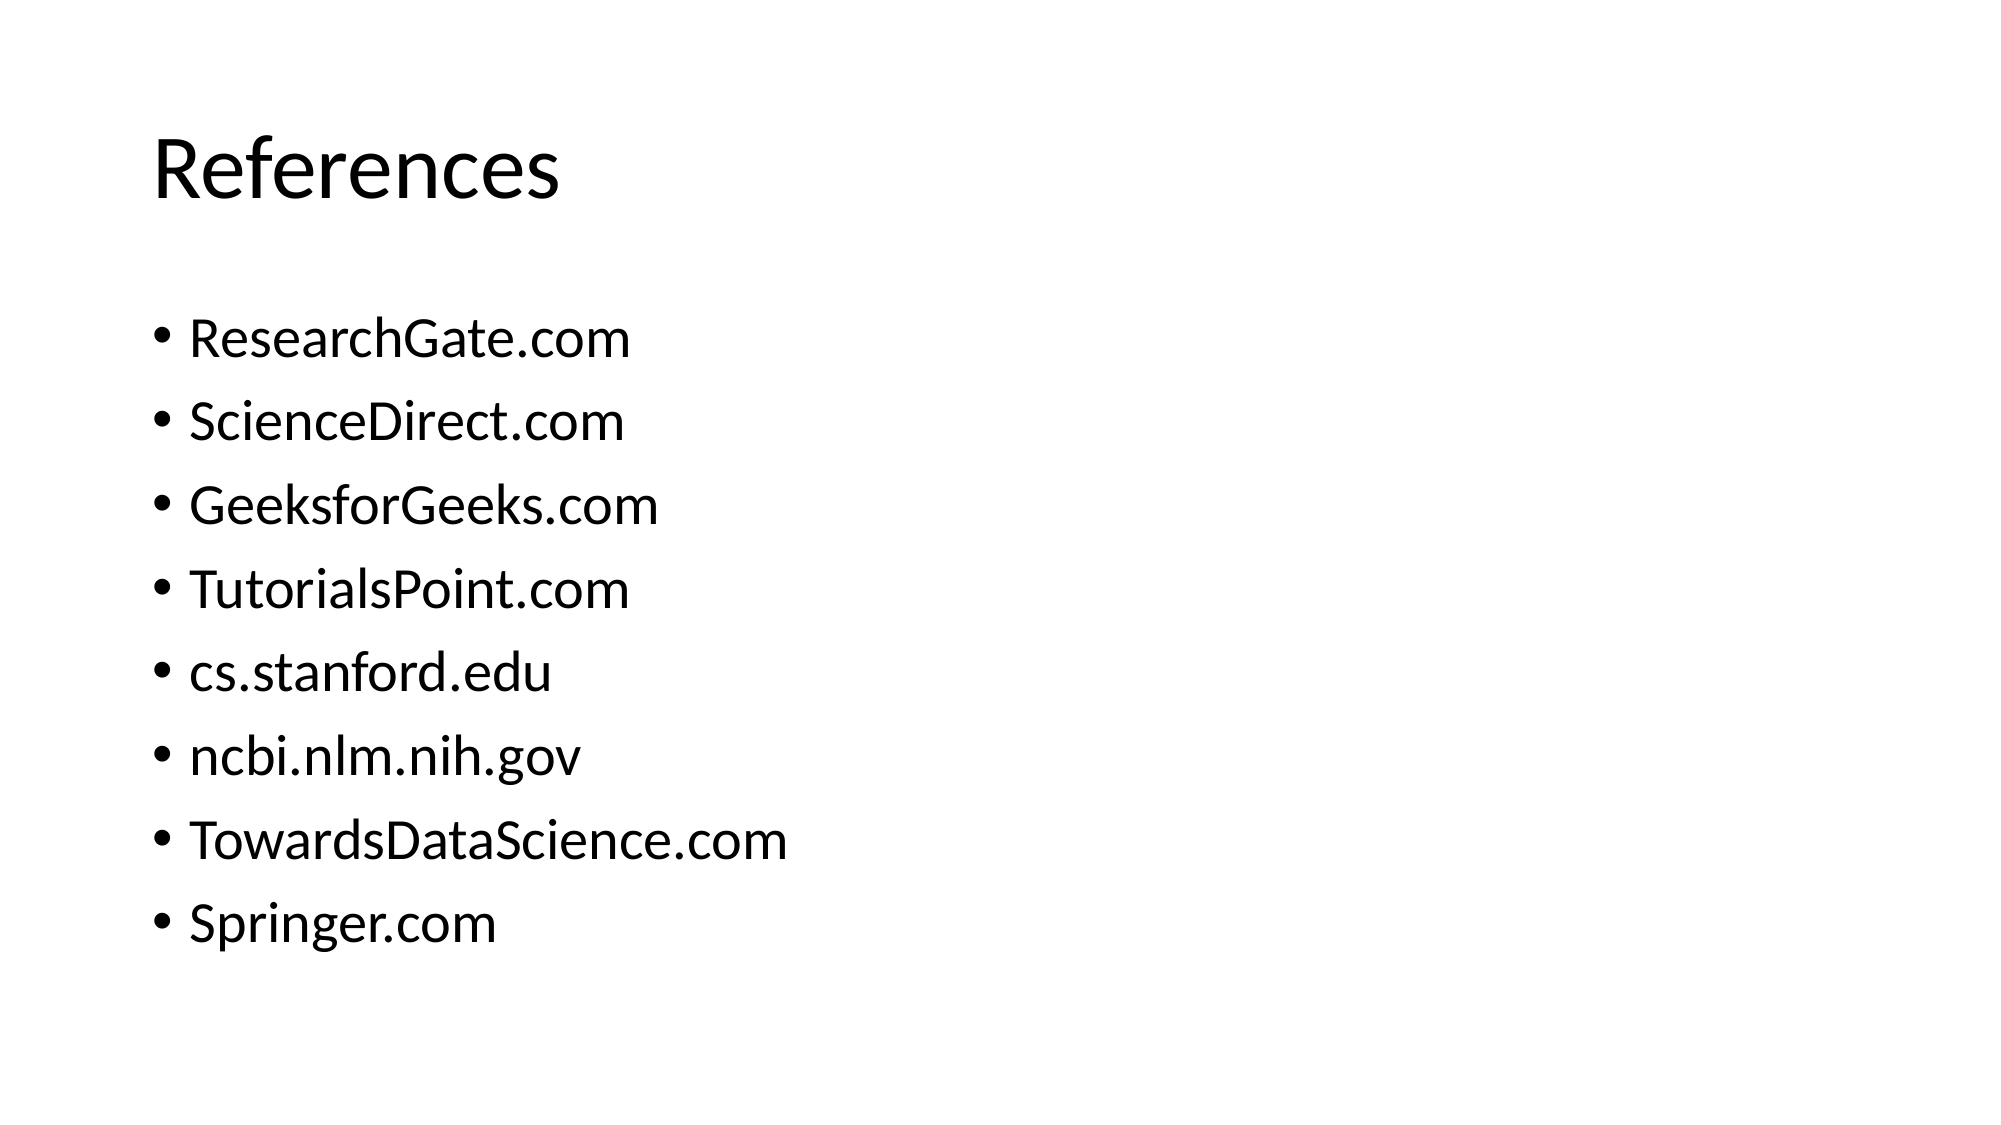

# References
ResearchGate.com
ScienceDirect.com
GeeksforGeeks.com
TutorialsPoint.com
cs.stanford.edu
ncbi.nlm.nih.gov
TowardsDataScience.com
Springer.com